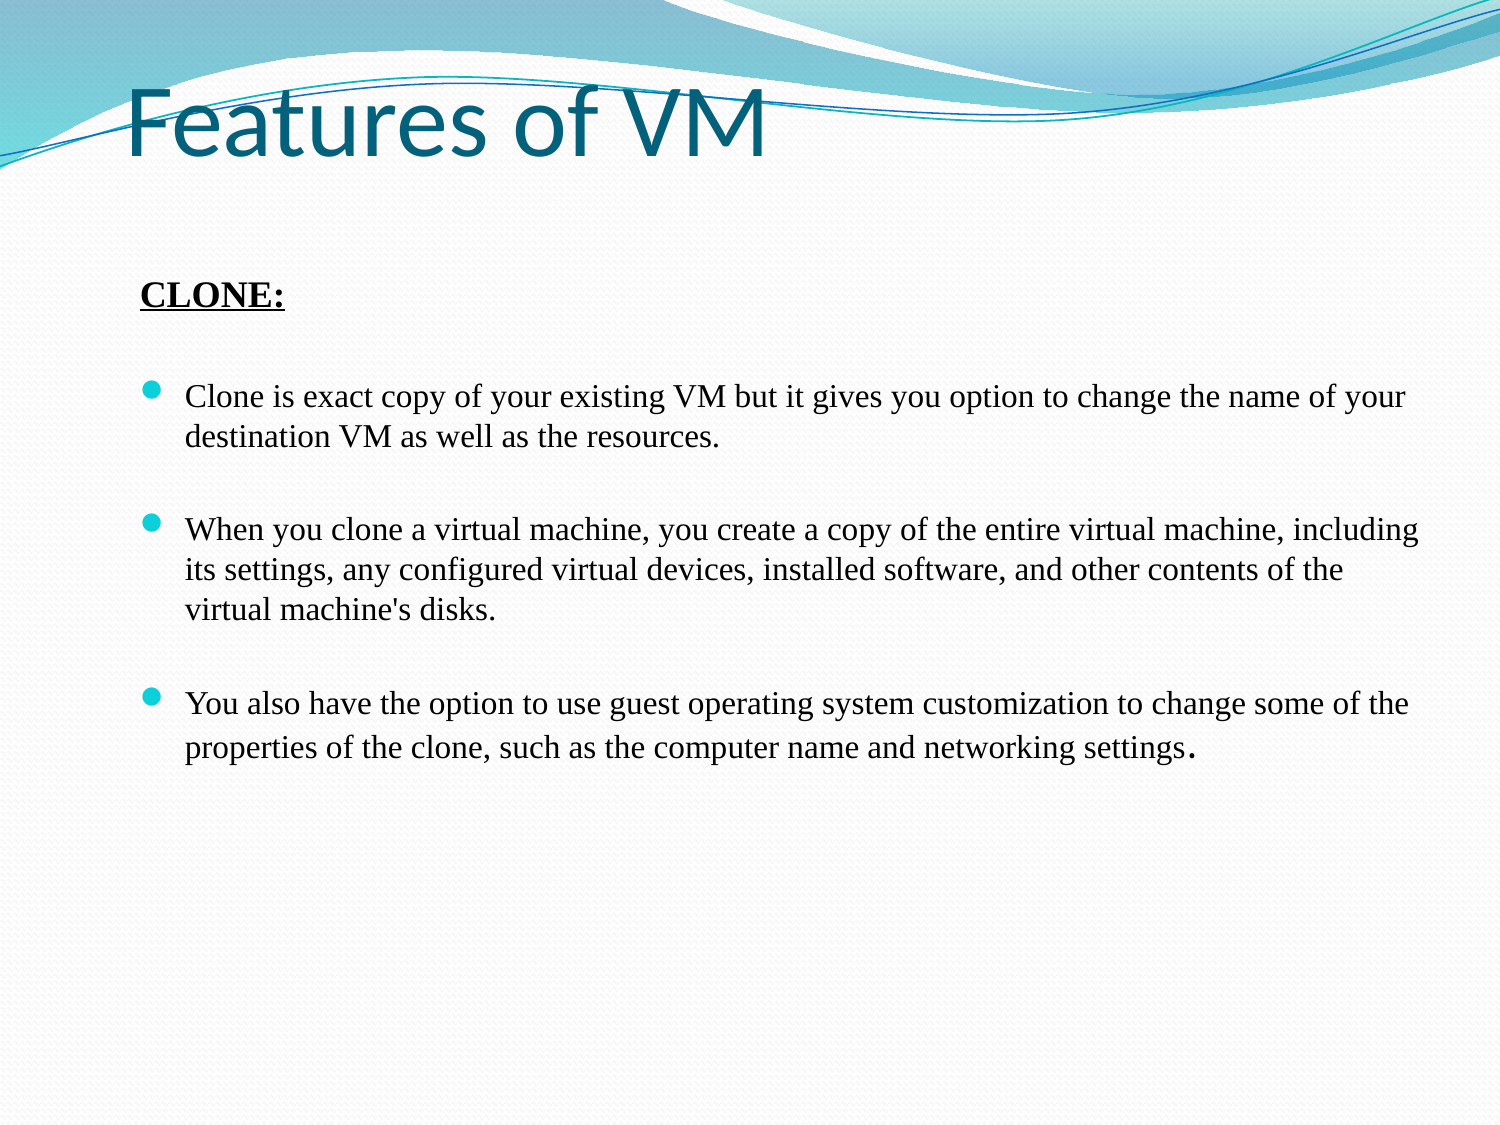

# Features of VM
CLONE:

Clone is exact copy of your existing VM but it gives you option to change the name of your destination VM as well as the resources.

When you clone a virtual machine, you create a copy of the entire virtual machine, including its settings, any configured virtual devices, installed software, and other contents of the virtual machine's disks.

You also have the option to use guest operating system customization to change some of the properties of the clone, such as the computer name and networking settings.